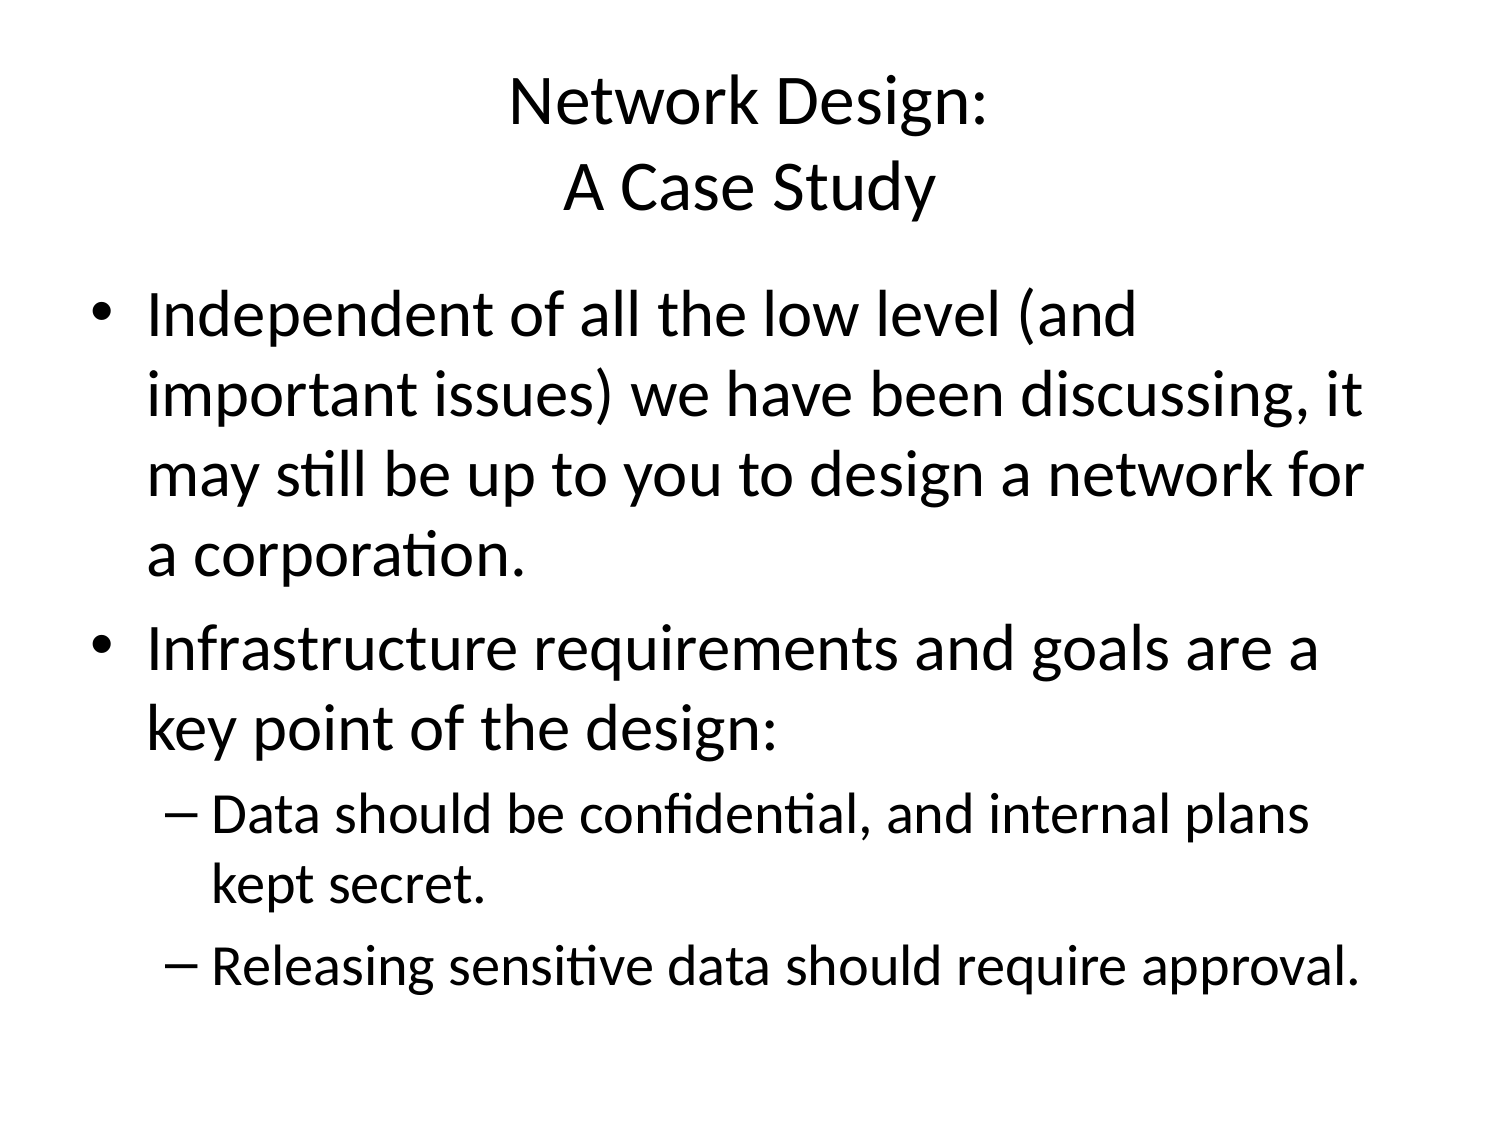

# Network Design: A Case Study
Independent of all the low level (and important issues) we have been discussing, it may still be up to you to design a network for a corporation.
Infrastructure requirements and goals are a key point of the design:
Data should be confidential, and internal plans kept secret.
Releasing sensitive data should require approval.